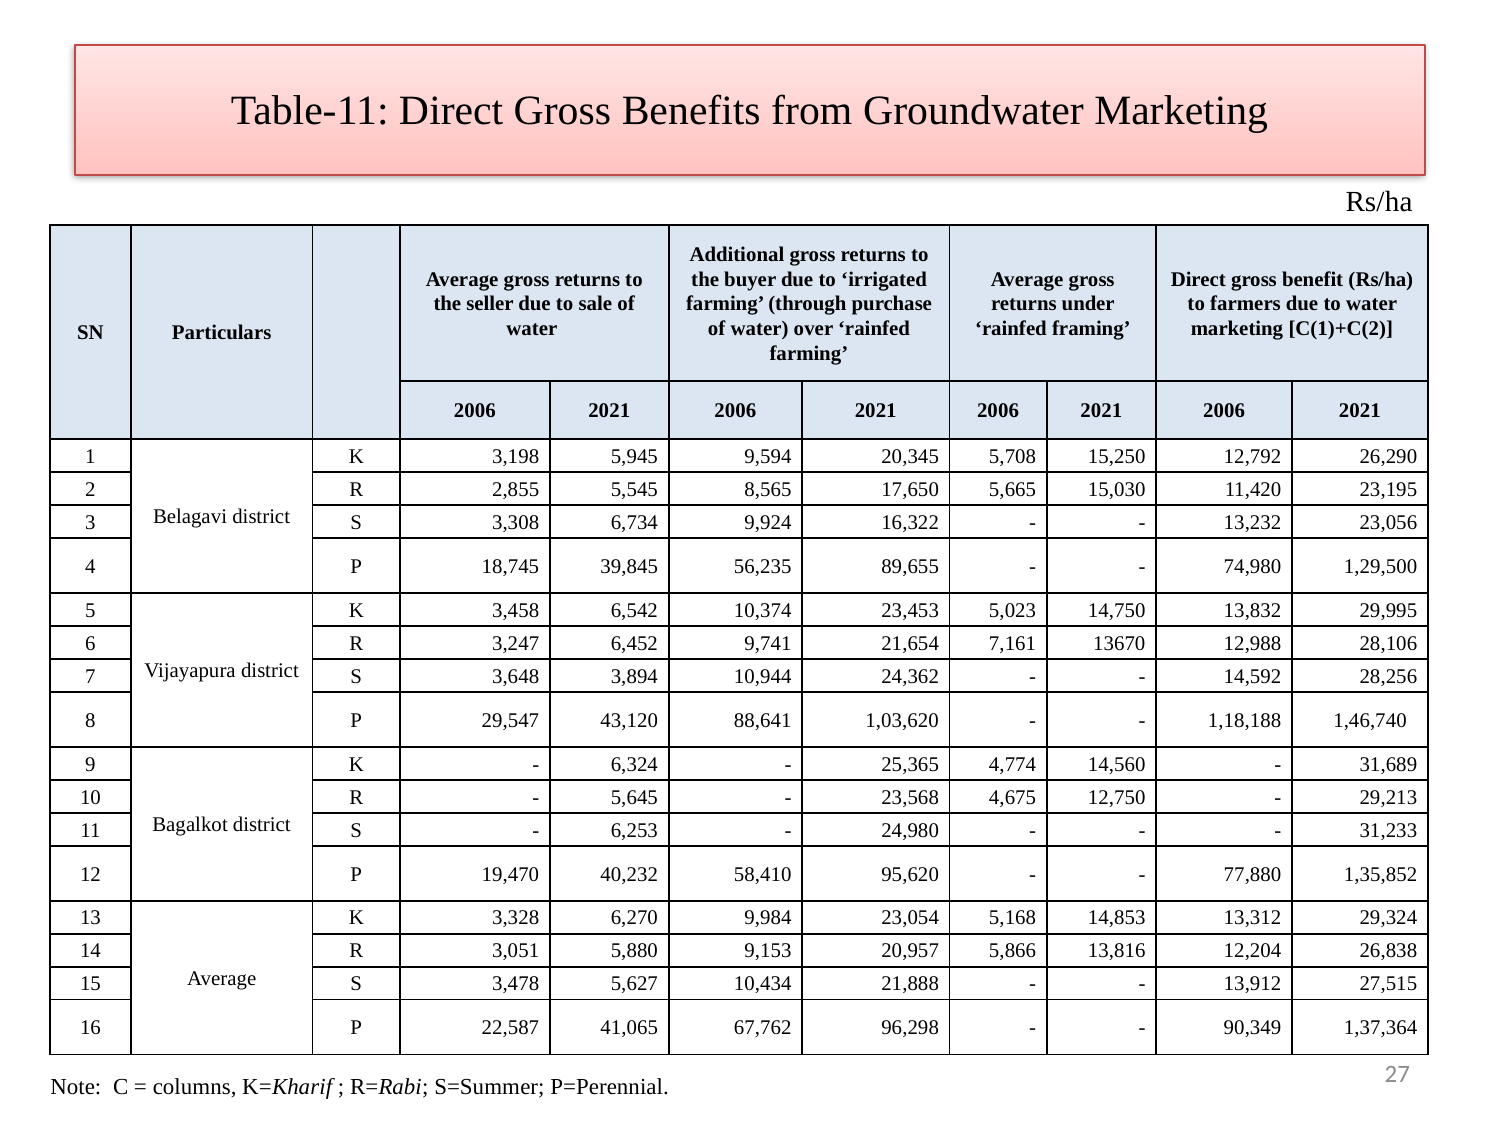

# Table-11: Direct Gross Benefits from Groundwater Marketing
Rs/ha
| SN | Particulars |  | Average gross returns to the seller due to sale of water |  | Additional gross returns to the buyer due to ‘irrigated farming’ (through purchase of water) over ‘rainfed farming’ |  | Average gross returns under ‘rainfed framing’ |  | Direct gross benefit (Rs/ha) to farmers due to water marketing [C(1)+C(2)] |  |
| --- | --- | --- | --- | --- | --- | --- | --- | --- | --- | --- |
|  |  |  | 2006 | 2021 | 2006 | 2021 | 2006 | 2021 | 2006 | 2021 |
| 1 | Belagavi district | K | 3,198 | 5,945 | 9,594 | 20,345 | 5,708 | 15,250 | 12,792 | 26,290 |
| 2 |  | R | 2,855 | 5,545 | 8,565 | 17,650 | 5,665 | 15,030 | 11,420 | 23,195 |
| 3 |  | S | 3,308 | 6,734 | 9,924 | 16,322 | - | - | 13,232 | 23,056 |
| 4 |  | P | 18,745 | 39,845 | 56,235 | 89,655 | - | - | 74,980 | 1,29,500 |
| 5 | Vijayapura district | K | 3,458 | 6,542 | 10,374 | 23,453 | 5,023 | 14,750 | 13,832 | 29,995 |
| 6 |  | R | 3,247 | 6,452 | 9,741 | 21,654 | 7,161 | 13670 | 12,988 | 28,106 |
| 7 |  | S | 3,648 | 3,894 | 10,944 | 24,362 | - | - | 14,592 | 28,256 |
| 8 |  | P | 29,547 | 43,120 | 88,641 | 1,03,620 | - | - | 1,18,188 | 1,46,740 |
| 9 | Bagalkot district | K | - | 6,324 | - | 25,365 | 4,774 | 14,560 | - | 31,689 |
| 10 |  | R | - | 5,645 | - | 23,568 | 4,675 | 12,750 | - | 29,213 |
| 11 |  | S | - | 6,253 | - | 24,980 | - | - | - | 31,233 |
| 12 |  | P | 19,470 | 40,232 | 58,410 | 95,620 | - | - | 77,880 | 1,35,852 |
| 13 | Average | K | 3,328 | 6,270 | 9,984 | 23,054 | 5,168 | 14,853 | 13,312 | 29,324 |
| 14 |  | R | 3,051 | 5,880 | 9,153 | 20,957 | 5,866 | 13,816 | 12,204 | 26,838 |
| 15 |  | S | 3,478 | 5,627 | 10,434 | 21,888 | - | - | 13,912 | 27,515 |
| 16 |  | P | 22,587 | 41,065 | 67,762 | 96,298 | - | - | 90,349 | 1,37,364 |
27
Note:  C = columns, K=Kharif ; R=Rabi; S=Summer; P=Perennial.